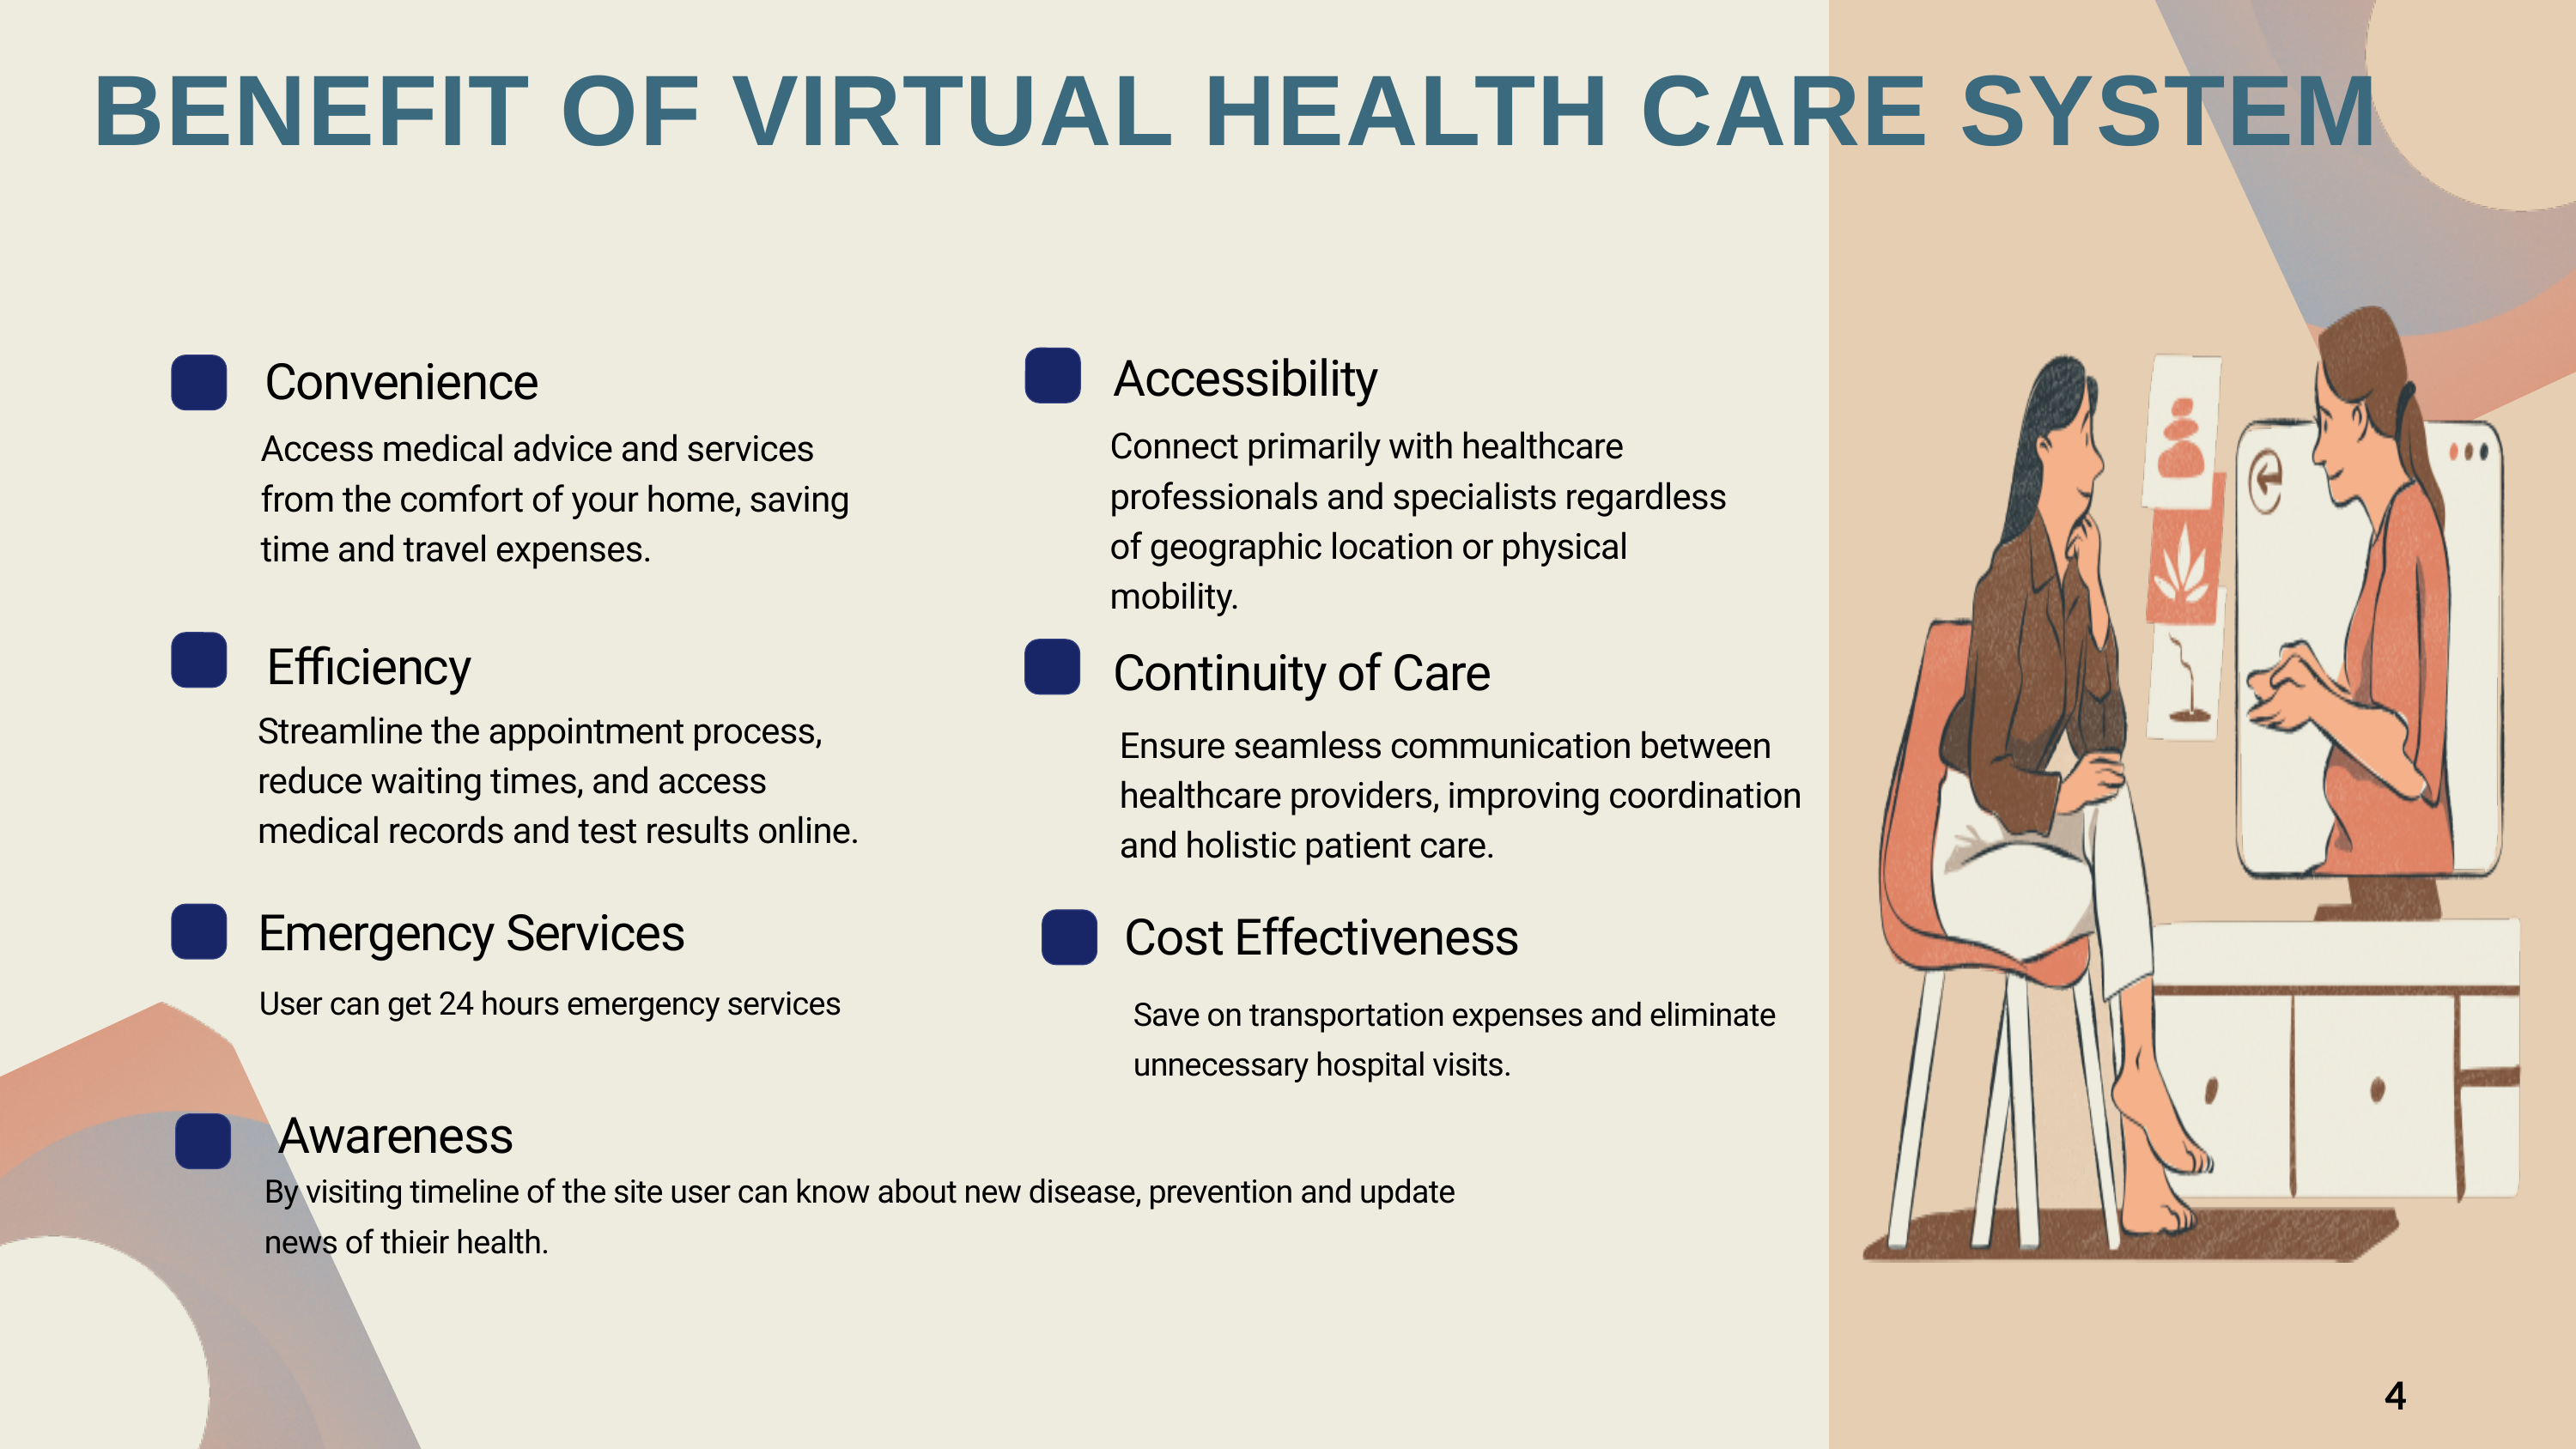

BENEFIT OF VIRTUAL HEALTH CARE SYSTEM

Accessibility
Convenience

Connect primarily with healthcare professionals and specialists regardless of geographic location or physical mobility.
Access medical advice and services from the comfort of your home, saving time and travel expenses.

Efficiency

Continuity of Care
Streamline the appointment process, reduce waiting times, and access medical records and test results online.
Ensure seamless communication between healthcare providers, improving coordination and holistic patient care.

Emergency Services

Cost Effectiveness
User can get 24 hours emergency services
Save on transportation expenses and eliminate unnecessary hospital visits.

Awareness

By visiting timeline of the site user can know about new disease, prevention and update news of thieir health.
4